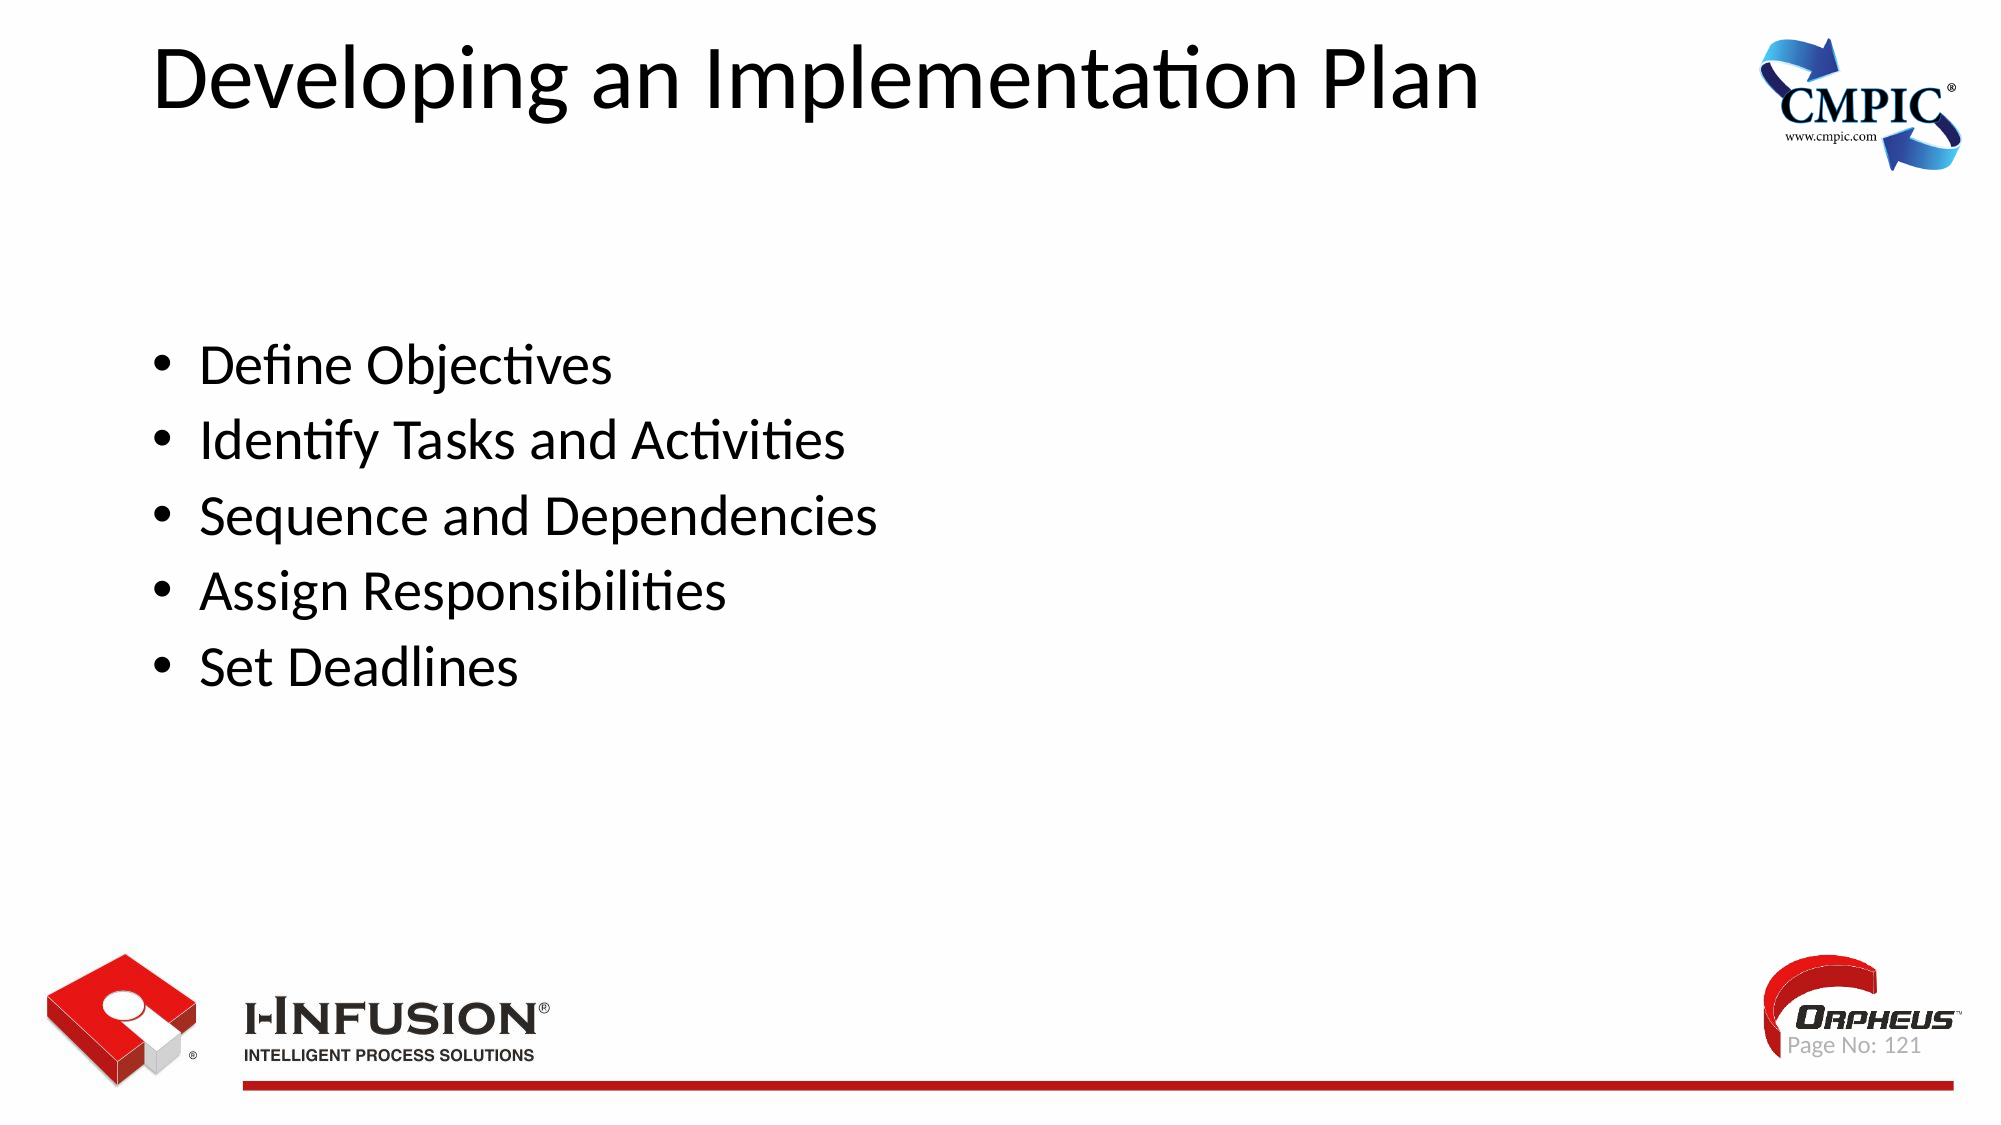

Developing an Implementation Plan
Define Objectives
Identify Tasks and Activities
Sequence and Dependencies
Assign Responsibilities
Set Deadlines
 Page No: 121